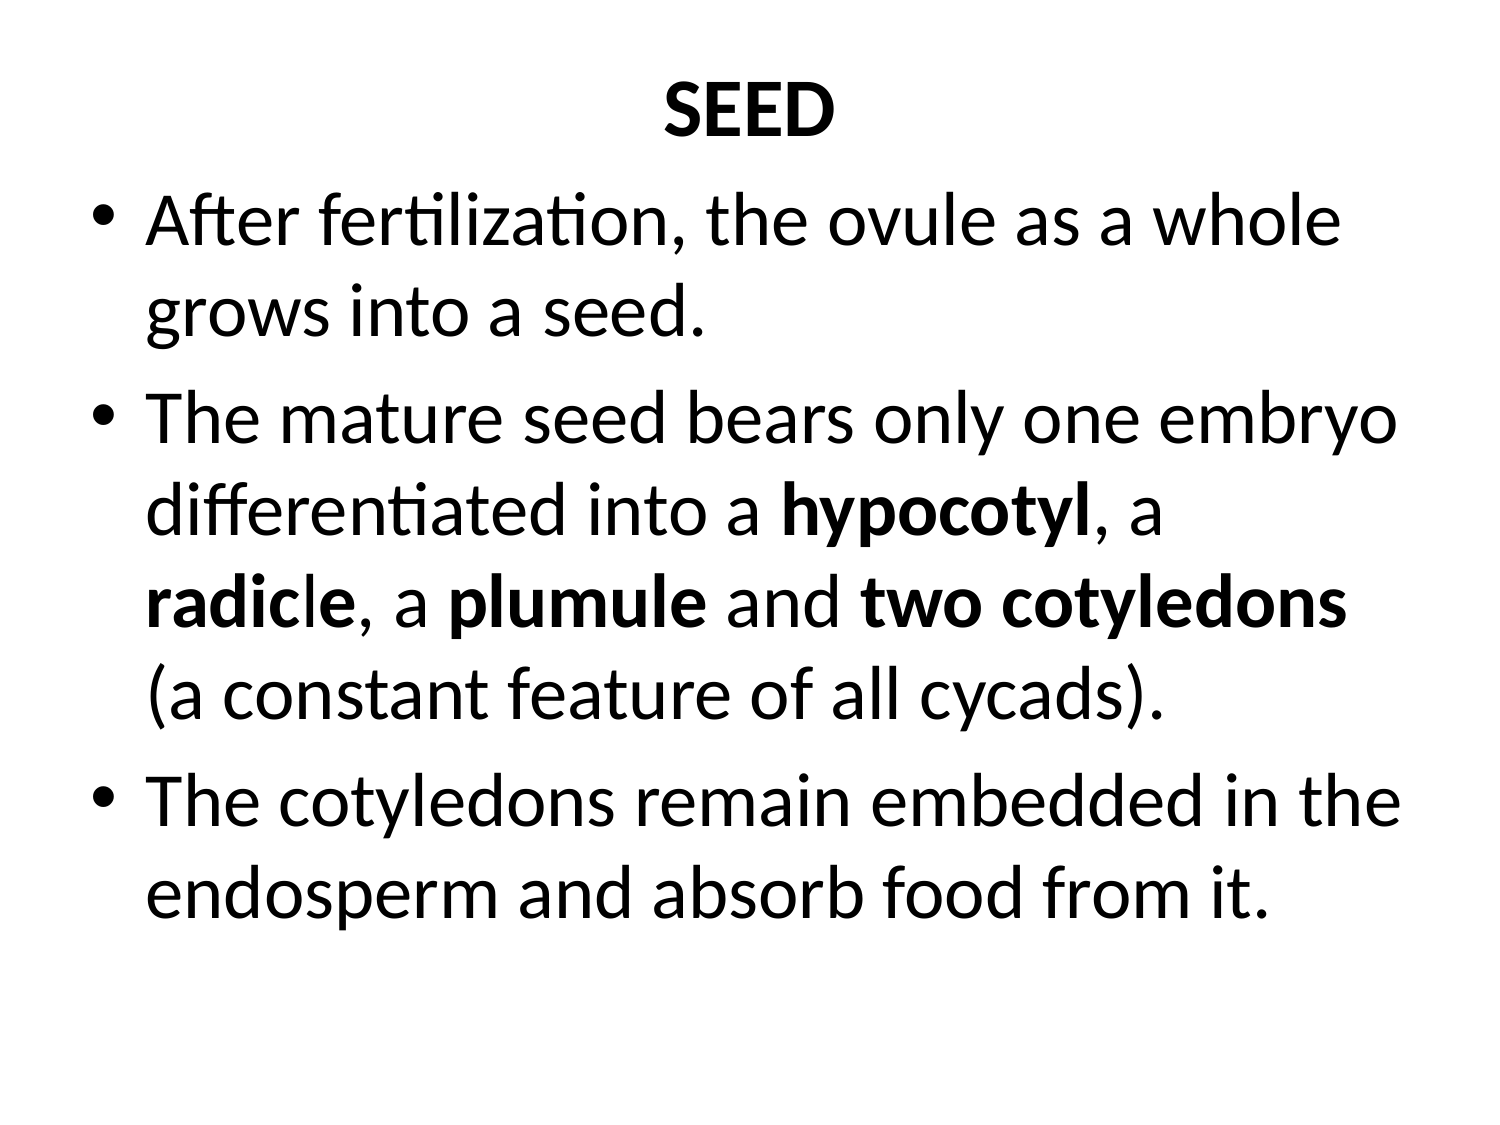

# SEED
After fertilization, the ovule as a whole grows into a seed.
The mature seed bears only one embryo differentiated into a hypocotyl, a radicle, a plumule and two cotyledons (a constant feature of all cycads).
The cotyledons remain embedded in the endosperm and absorb food from it.